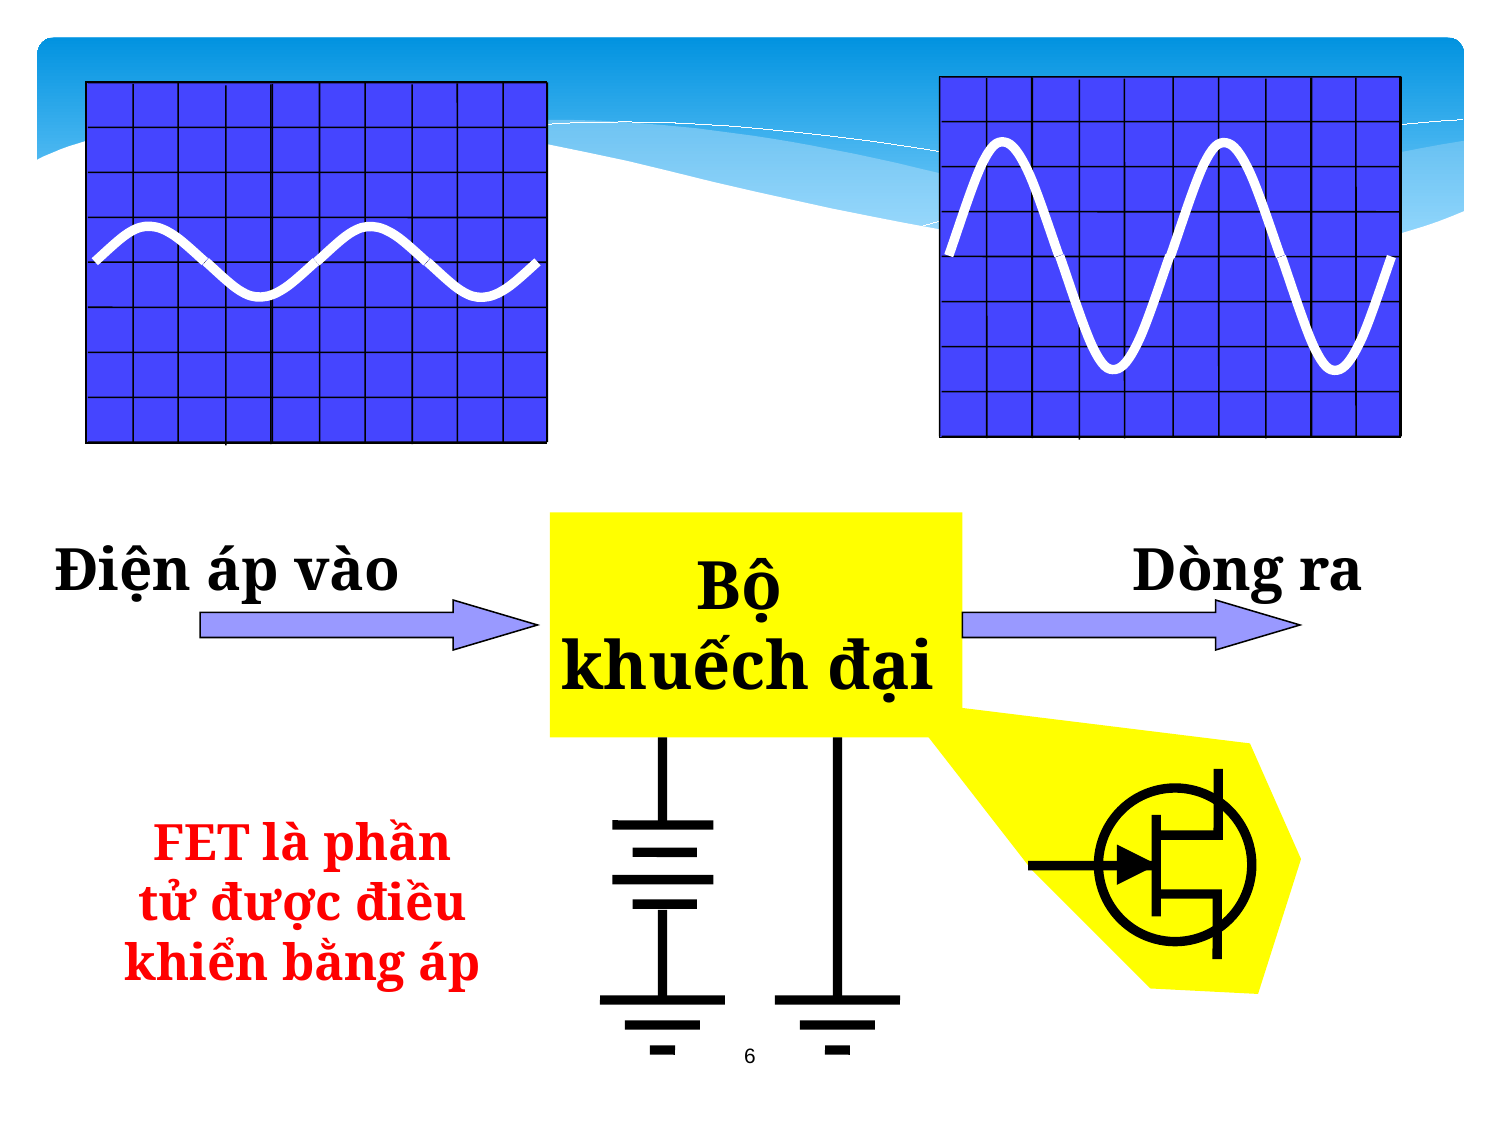

Điện áp vào
Dòng ra

Bộ
khuếch đại

FET là phần tử được điều khiển bằng áp

6